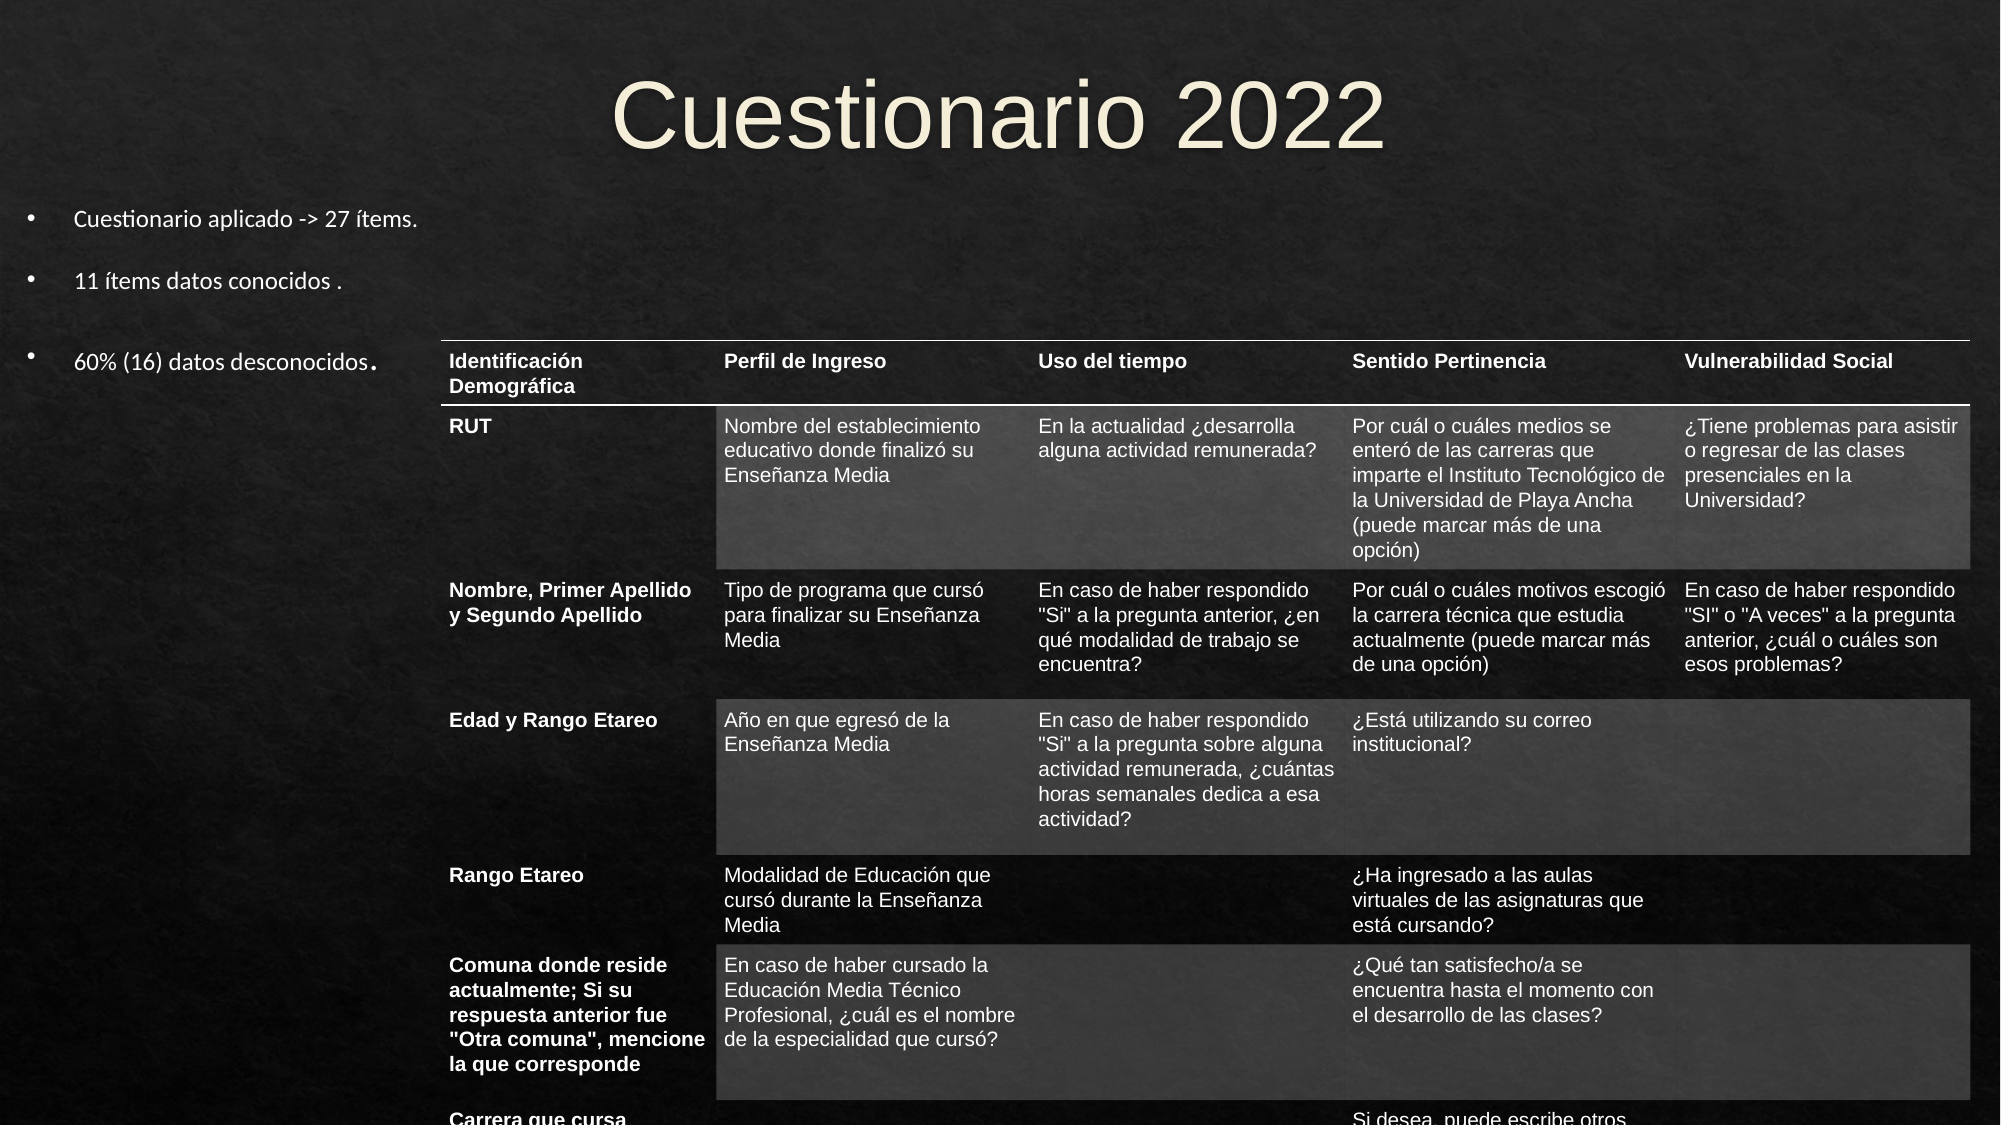

# Cuestionario 2022
Cuestionario aplicado -> 27 ítems.
11 ítems datos conocidos .
60% (16) datos desconocidos.
| Identificación Demográfica | Perfil de Ingreso | Uso del tiempo | Sentido Pertinencia | Vulnerabilidad Social |
| --- | --- | --- | --- | --- |
| RUT | Nombre del establecimiento educativo donde finalizó su Enseñanza Media | En la actualidad ¿desarrolla alguna actividad remunerada? | Por cuál o cuáles medios se enteró de las carreras que imparte el Instituto Tecnológico de la Universidad de Playa Ancha (puede marcar más de una opción) | ¿Tiene problemas para asistir o regresar de las clases presenciales en la Universidad? |
| Nombre, Primer Apellido y Segundo Apellido | Tipo de programa que cursó para finalizar su Enseñanza Media | En caso de haber respondido "Si" a la pregunta anterior, ¿en qué modalidad de trabajo se encuentra? | Por cuál o cuáles motivos escogió la carrera técnica que estudia actualmente (puede marcar más de una opción) | En caso de haber respondido "SI" o "A veces" a la pregunta anterior, ¿cuál o cuáles son esos problemas? |
| Edad y Rango Etareo | Año en que egresó de la Enseñanza Media | En caso de haber respondido "Si" a la pregunta sobre alguna actividad remunerada, ¿cuántas horas semanales dedica a esa actividad? | ¿Está utilizando su correo institucional? |  |
| Rango Etareo | Modalidad de Educación que cursó durante la Enseñanza Media |  | ¿Ha ingresado a las aulas virtuales de las asignaturas que está cursando? |  |
| Comuna donde reside actualmente; Si su respuesta anterior fue "Otra comuna", mencione la que corresponde | En caso de haber cursado la Educación Media Técnico Profesional, ¿cuál es el nombre de la especialidad que cursó? |  | ¿Qué tan satisfecho/a se encuentra hasta el momento con el desarrollo de las clases? |  |
| Carrera que cursa actualmente en el Instituto Tecnológico de la Universidad de Playa Ancha |  |  | Si desea, puede escribe otros comentarios que considere importante comunicarnos |  |
| Correo electrónico personal |  |  |  |  |
| N° de celular |  |  |  |  |